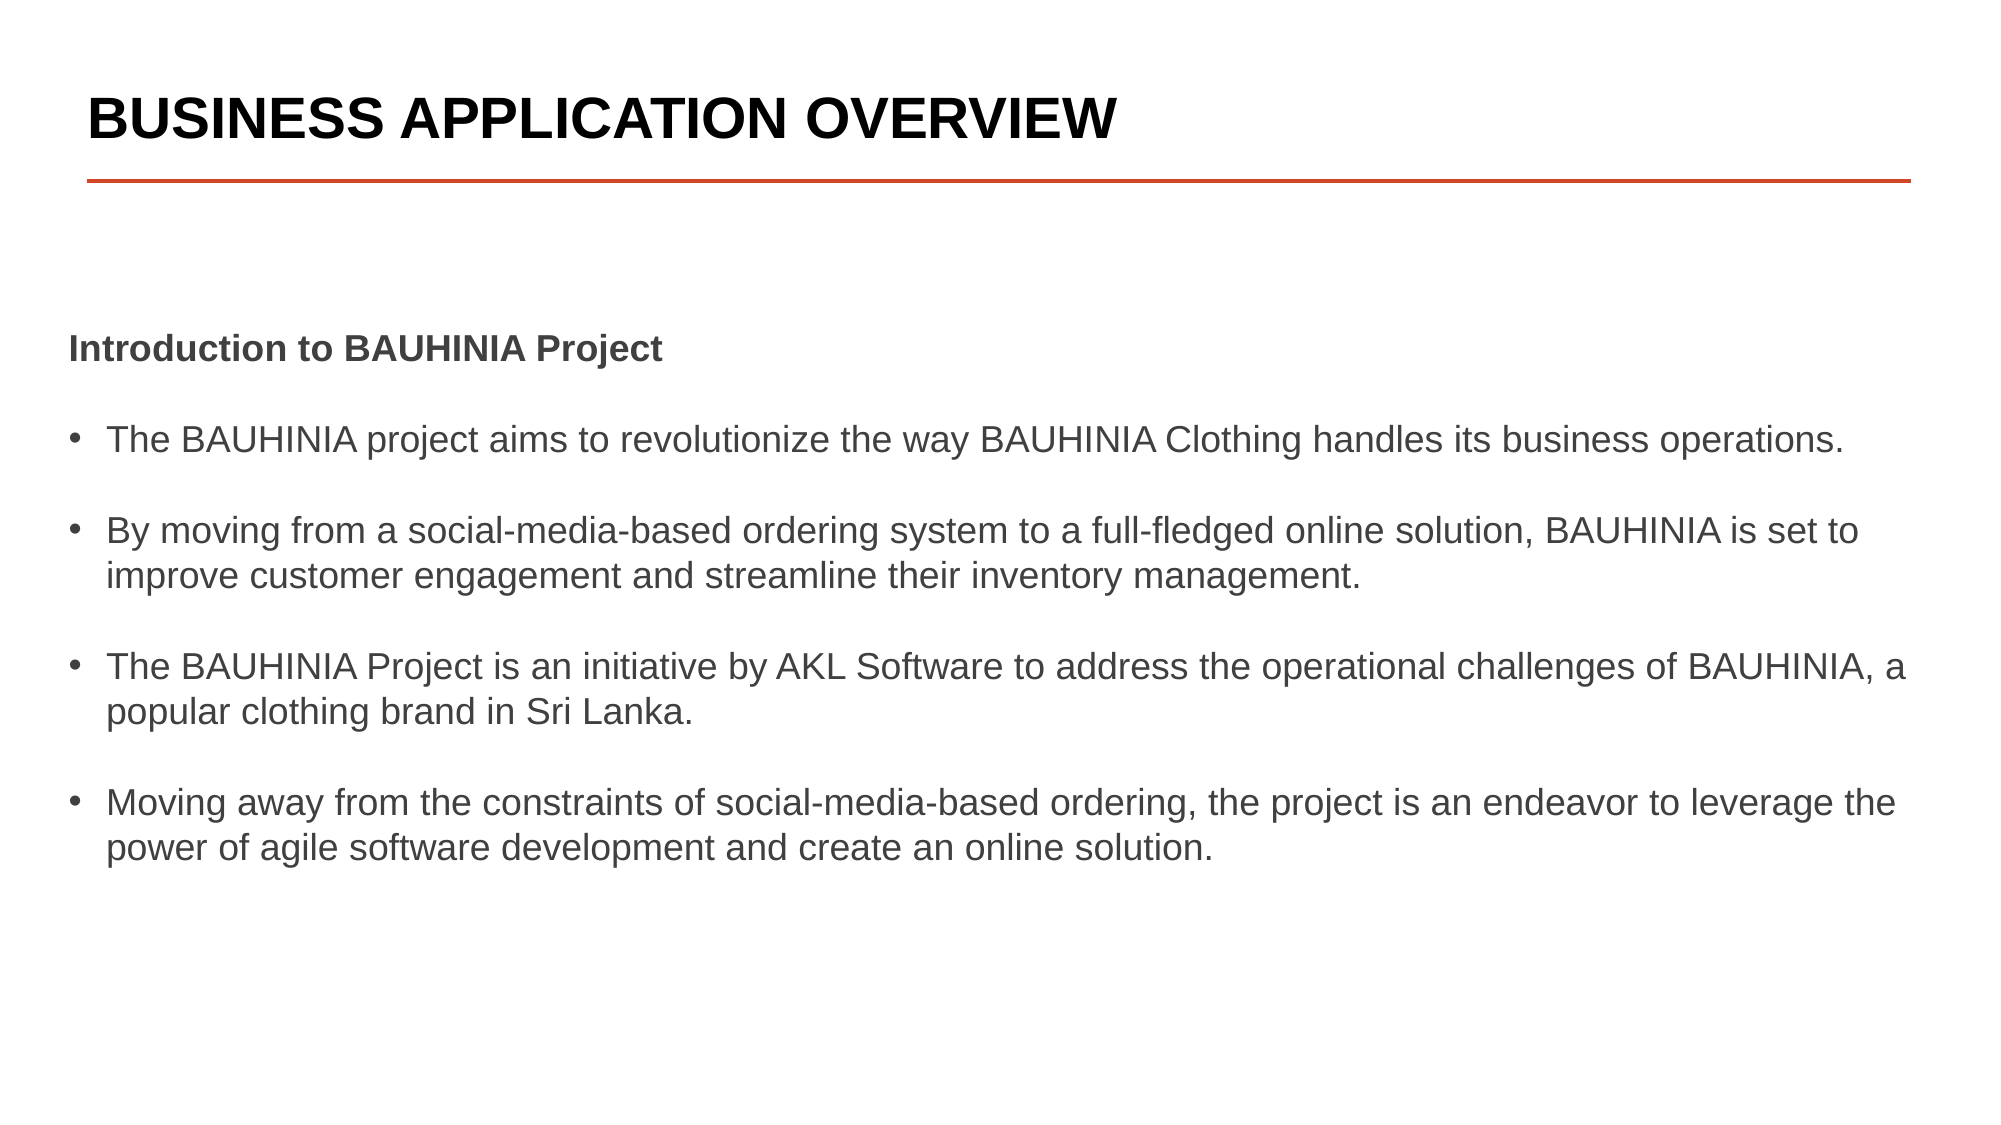

# Business Application Overview
Introduction to BAUHINIA Project
The BAUHINIA project aims to revolutionize the way BAUHINIA Clothing handles its business operations.
By moving from a social-media-based ordering system to a full-fledged online solution, BAUHINIA is set to improve customer engagement and streamline their inventory management.
The BAUHINIA Project is an initiative by AKL Software to address the operational challenges of BAUHINIA, a popular clothing brand in Sri Lanka.
Moving away from the constraints of social-media-based ordering, the project is an endeavor to leverage the power of agile software development and create an online solution.